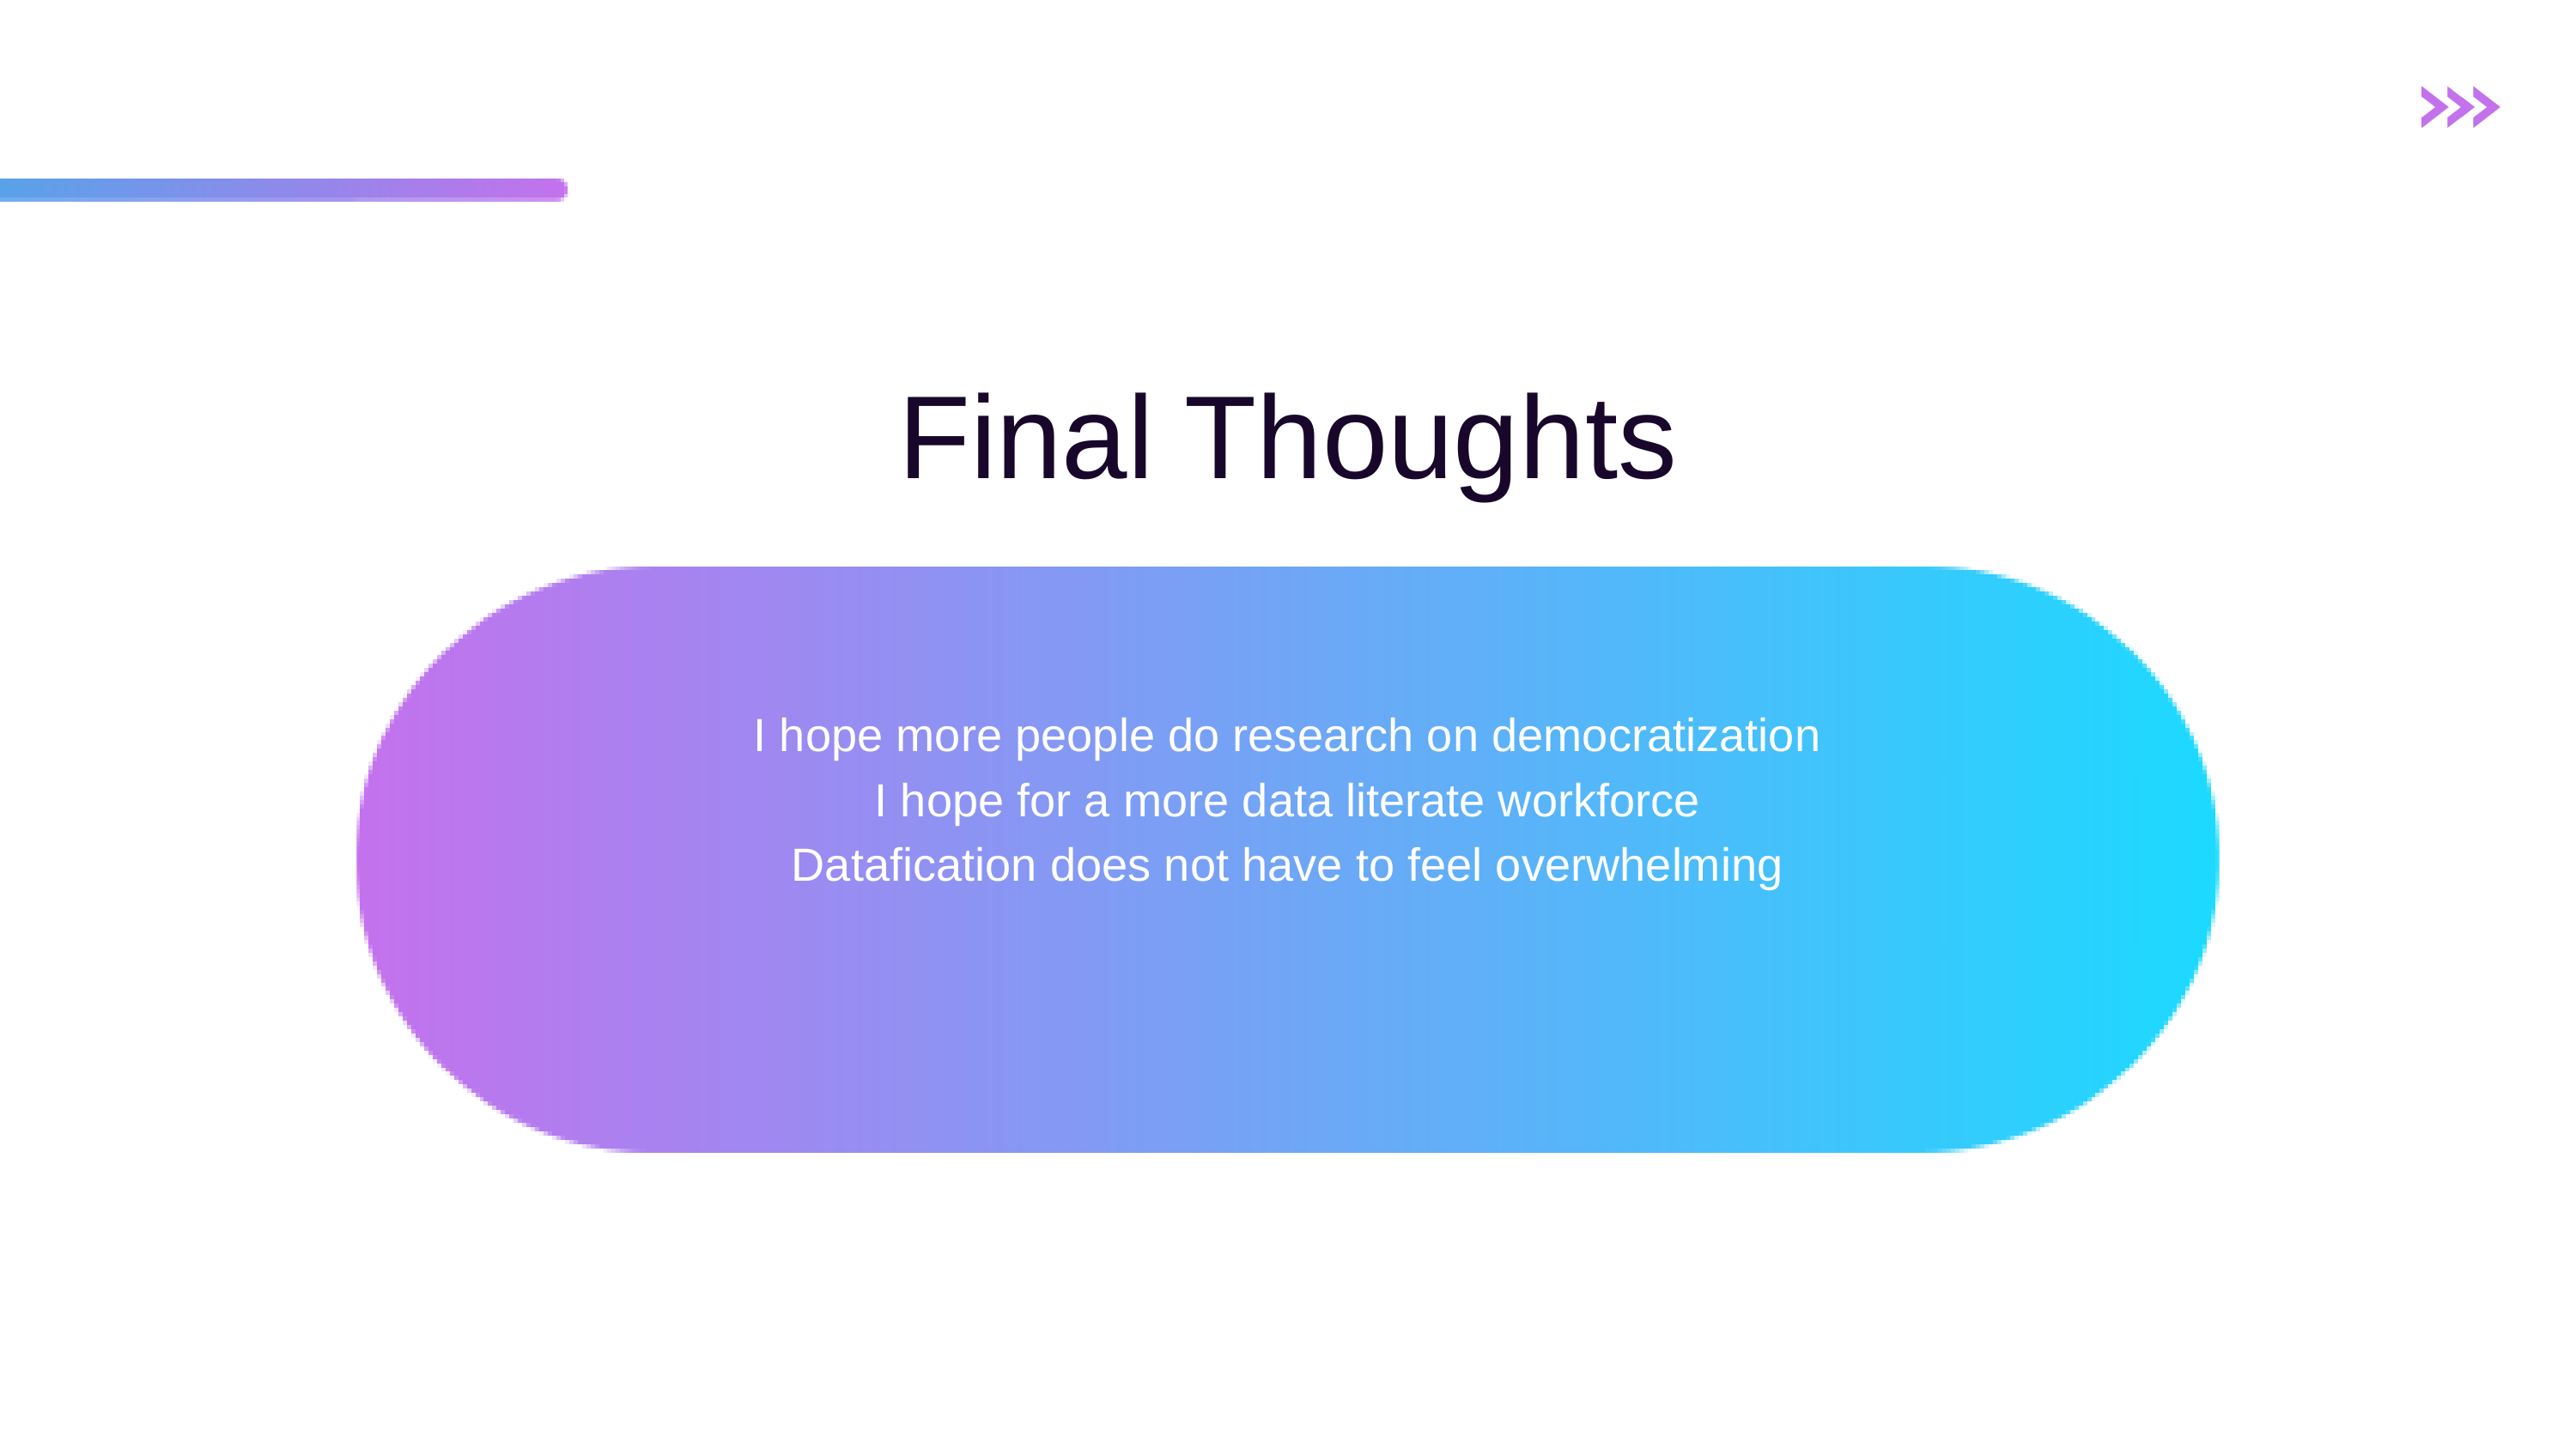

Final Thoughts

I hope more people do research on democratization
I hope for a more data literate workforce
Datafication does not have to feel overwhelming